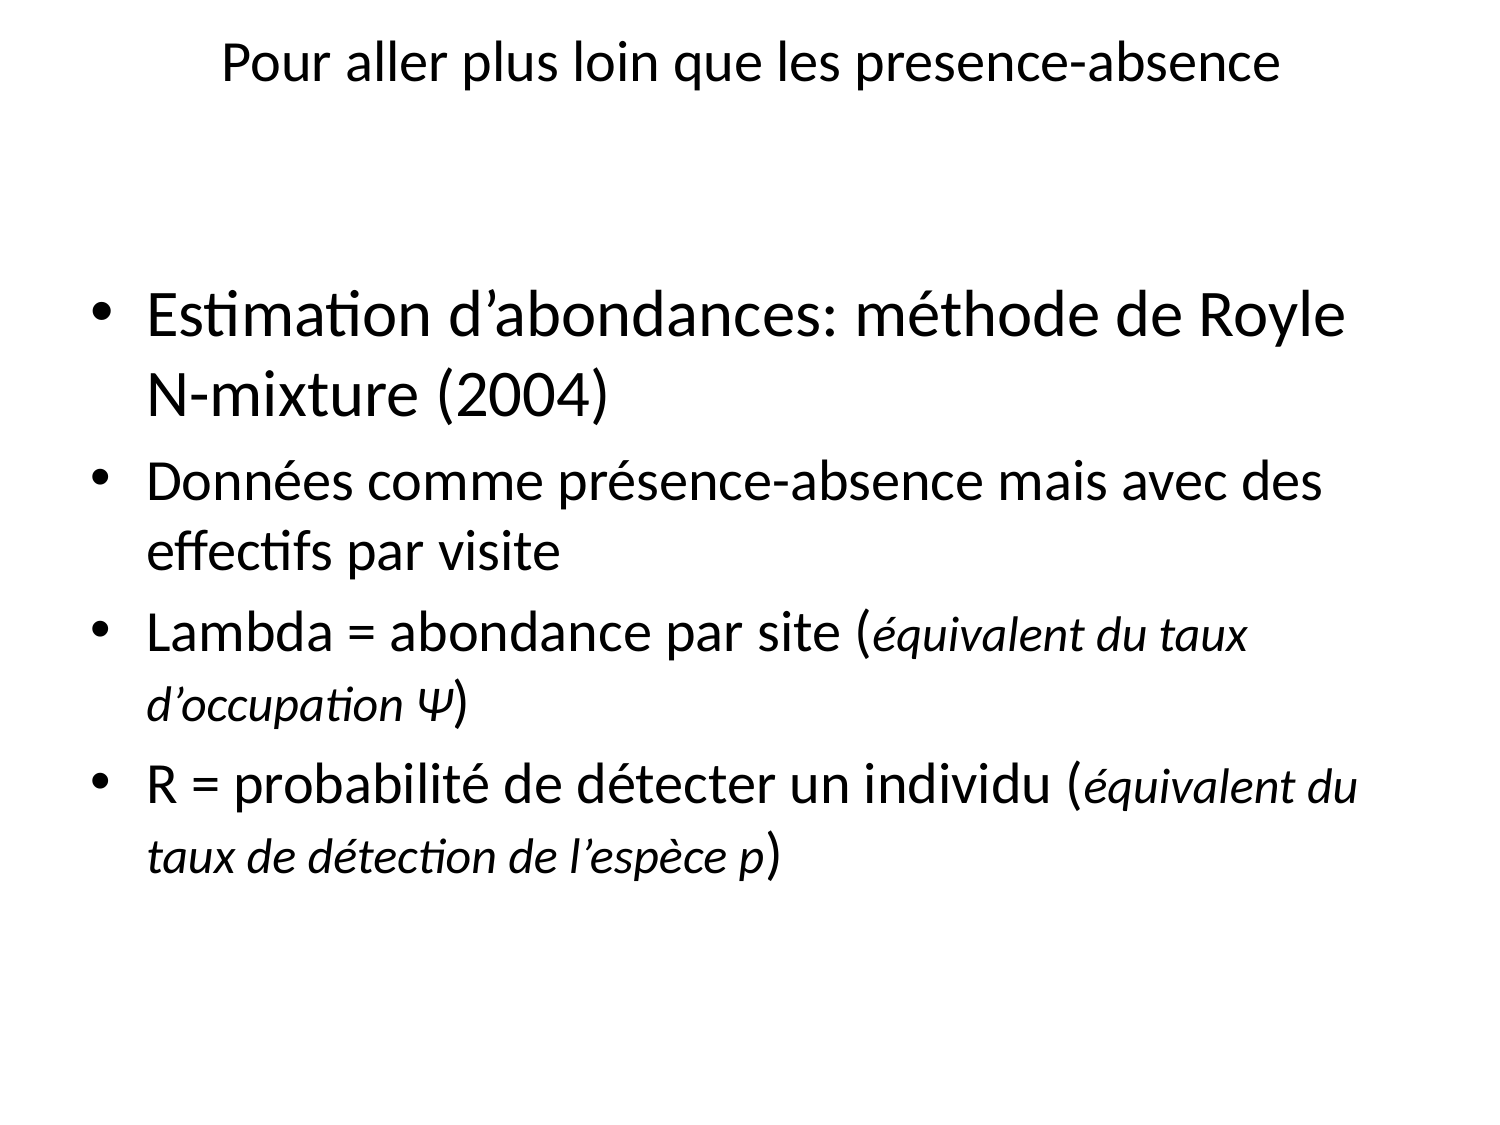

# Pour aller plus loin que les presence-absence
Estimation d’abondances: méthode de Royle N-mixture (2004)
Données comme présence-absence mais avec des effectifs par visite
Lambda = abondance par site (équivalent du taux d’occupation Ψ)
R = probabilité de détecter un individu (équivalent du taux de détection de l’espèce p)